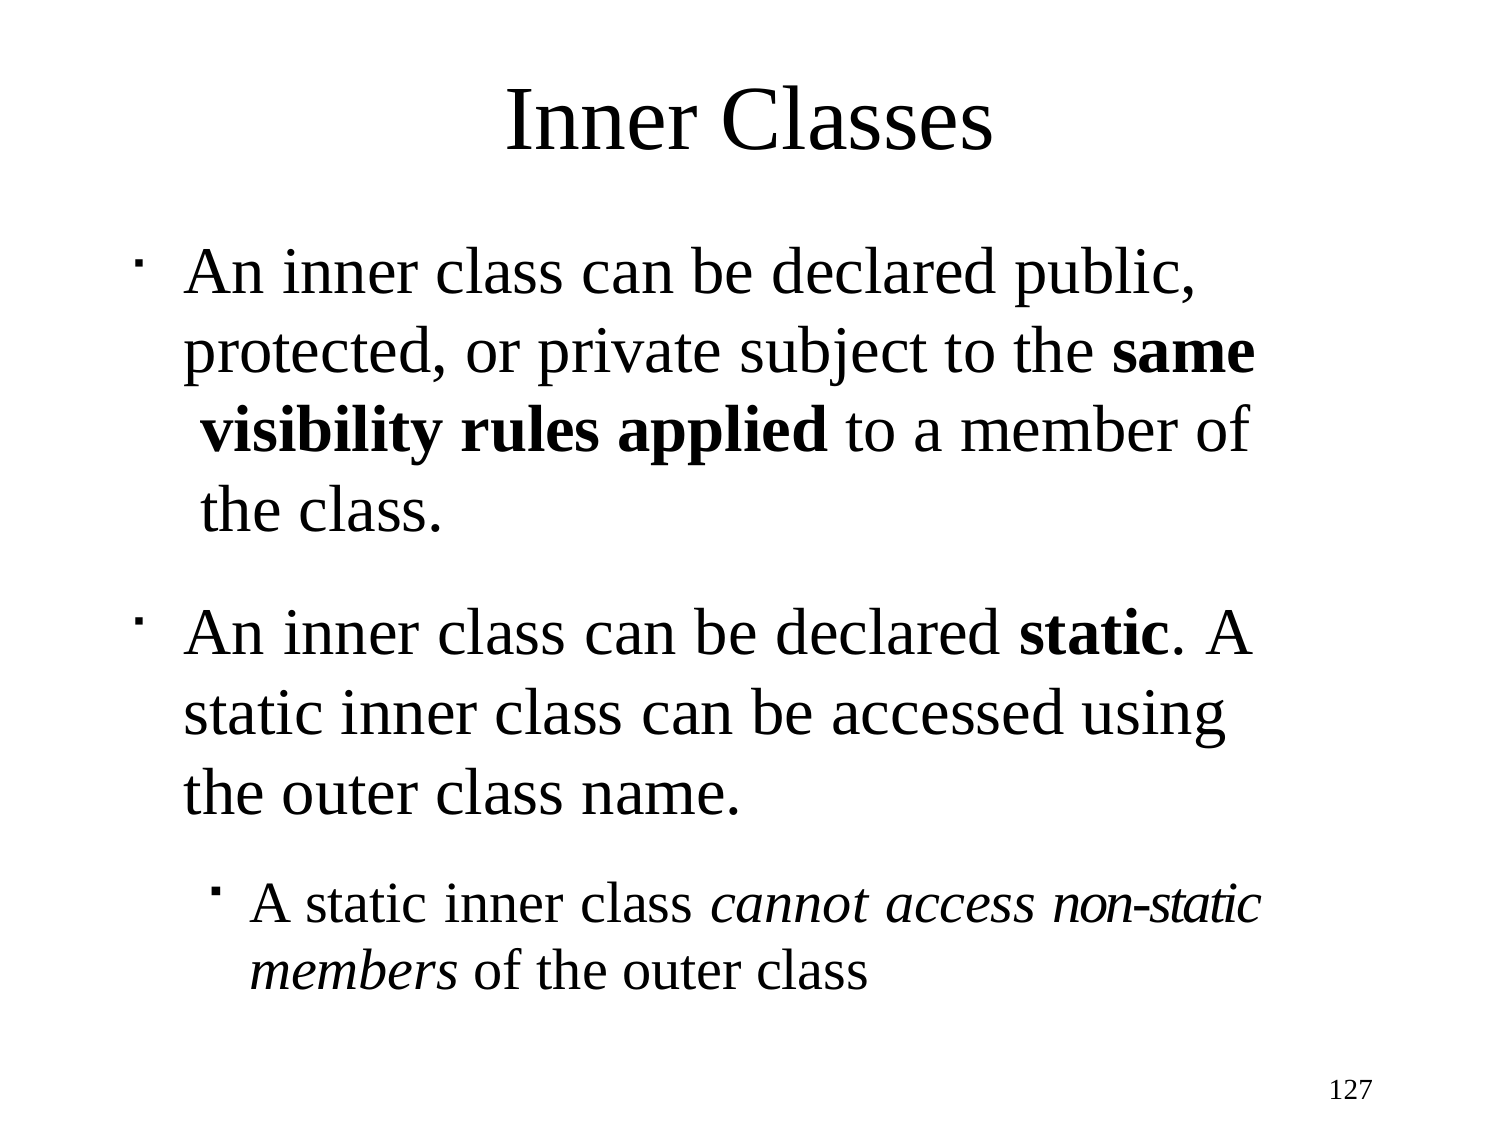

# Inner Classes
An inner class can be declared public,  protected, or private subject to the same  visibility rules applied to a member of  the class.
An inner class can be declared static. A  static inner class can be accessed using  the outer class name.
A static inner class cannot access non-static  members of the outer class
127